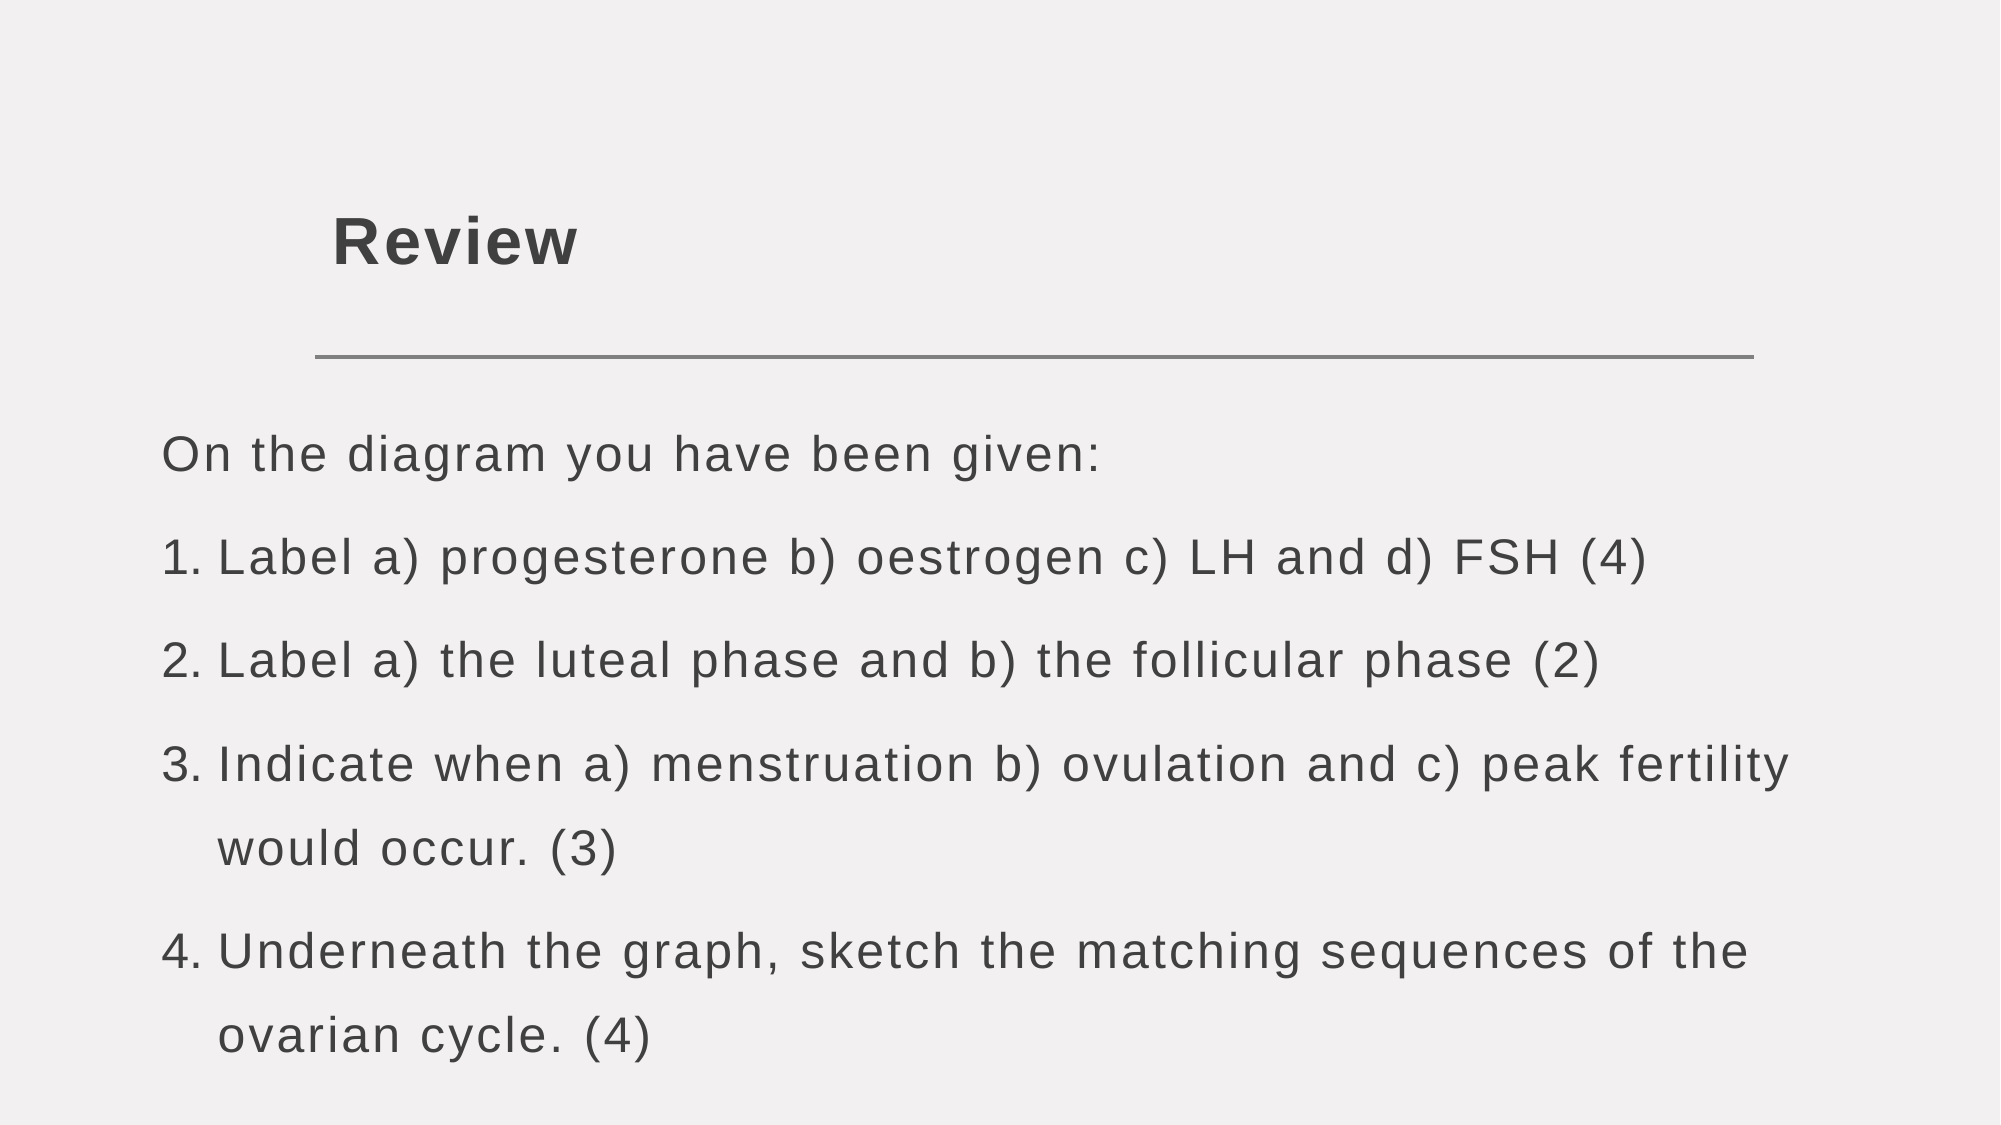

# Review
On the diagram you have been given:
Label a) progesterone b) oestrogen c) LH and d) FSH (4)
Label a) the luteal phase and b) the follicular phase (2)
Indicate when a) menstruation b) ovulation and c) peak fertility would occur. (3)
Underneath the graph, sketch the matching sequences of the ovarian cycle. (4)